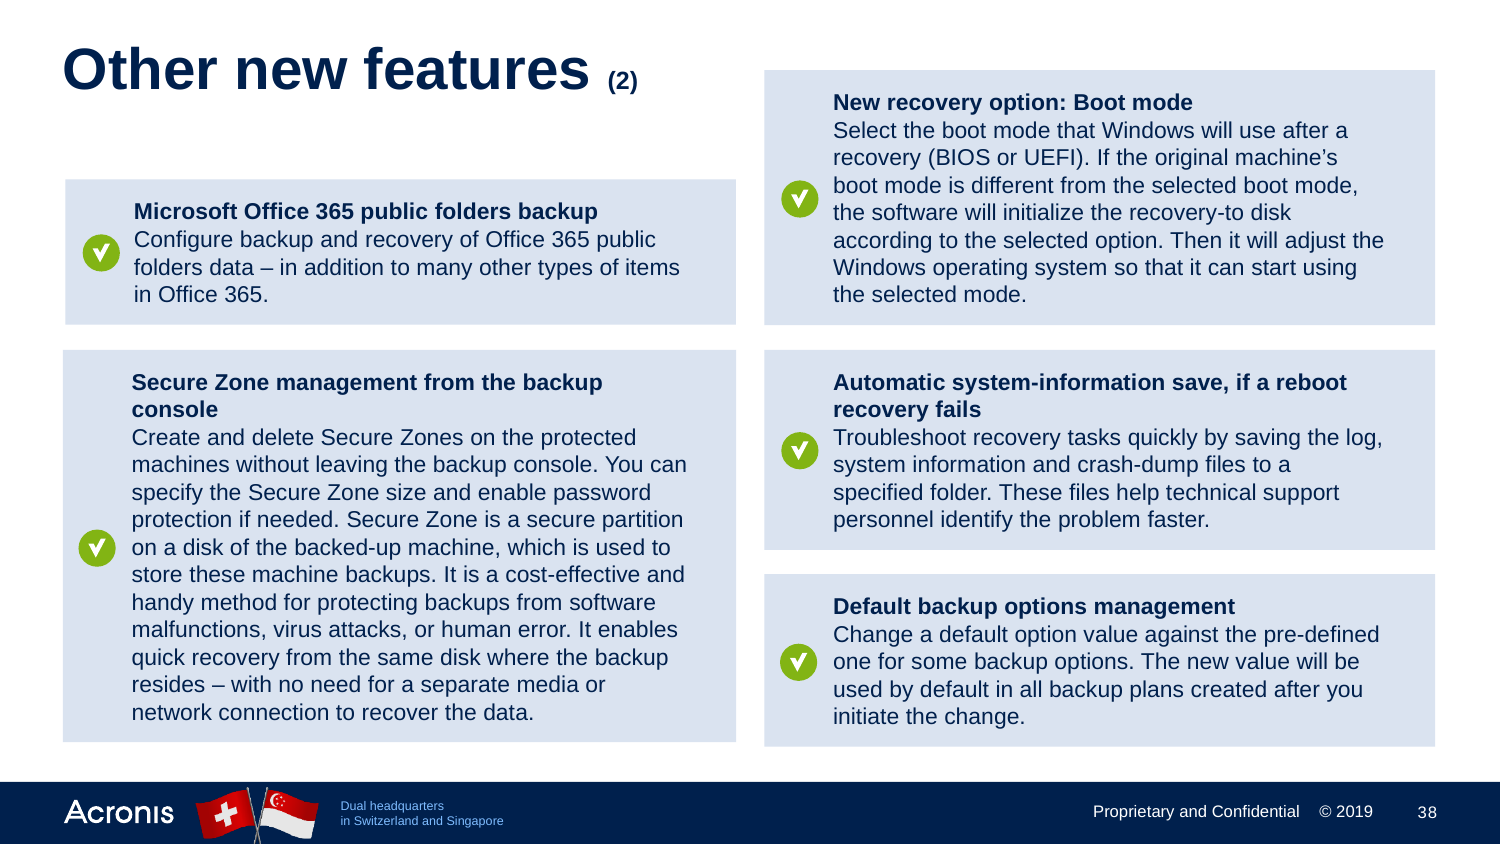

# Other new features (2)
New recovery option: Boot mode
Select the boot mode that Windows will use after a recovery (BIOS or UEFI). If the original machine’s boot mode is different from the selected boot mode, the software will initialize the recovery-to disk according to the selected option. Then it will adjust the Windows operating system so that it can start using the selected mode.
Microsoft Office 365 public folders backup
Configure backup and recovery of Office 365 public folders data – in addition to many other types of items in Office 365.

Secure Zone management from the backup console
Create and delete Secure Zones on the protected machines without leaving the backup console. You can specify the Secure Zone size and enable password protection if needed. Secure Zone is a secure partition on a disk of the backed-up machine, which is used to store these machine backups. It is a cost-effective and handy method for protecting backups from software malfunctions, virus attacks, or human error. It enables quick recovery from the same disk where the backup resides – with no need for a separate media or network connection to recover the data.
Automatic system-information save, if a reboot recovery fails
Troubleshoot recovery tasks quickly by saving the log, system information and crash-dump files to a specified folder. These files help technical support personnel identify the problem faster.

Default backup options management
Change a default option value against the pre-defined one for some backup options. The new value will be used by default in all backup plans created after you initiate the change.